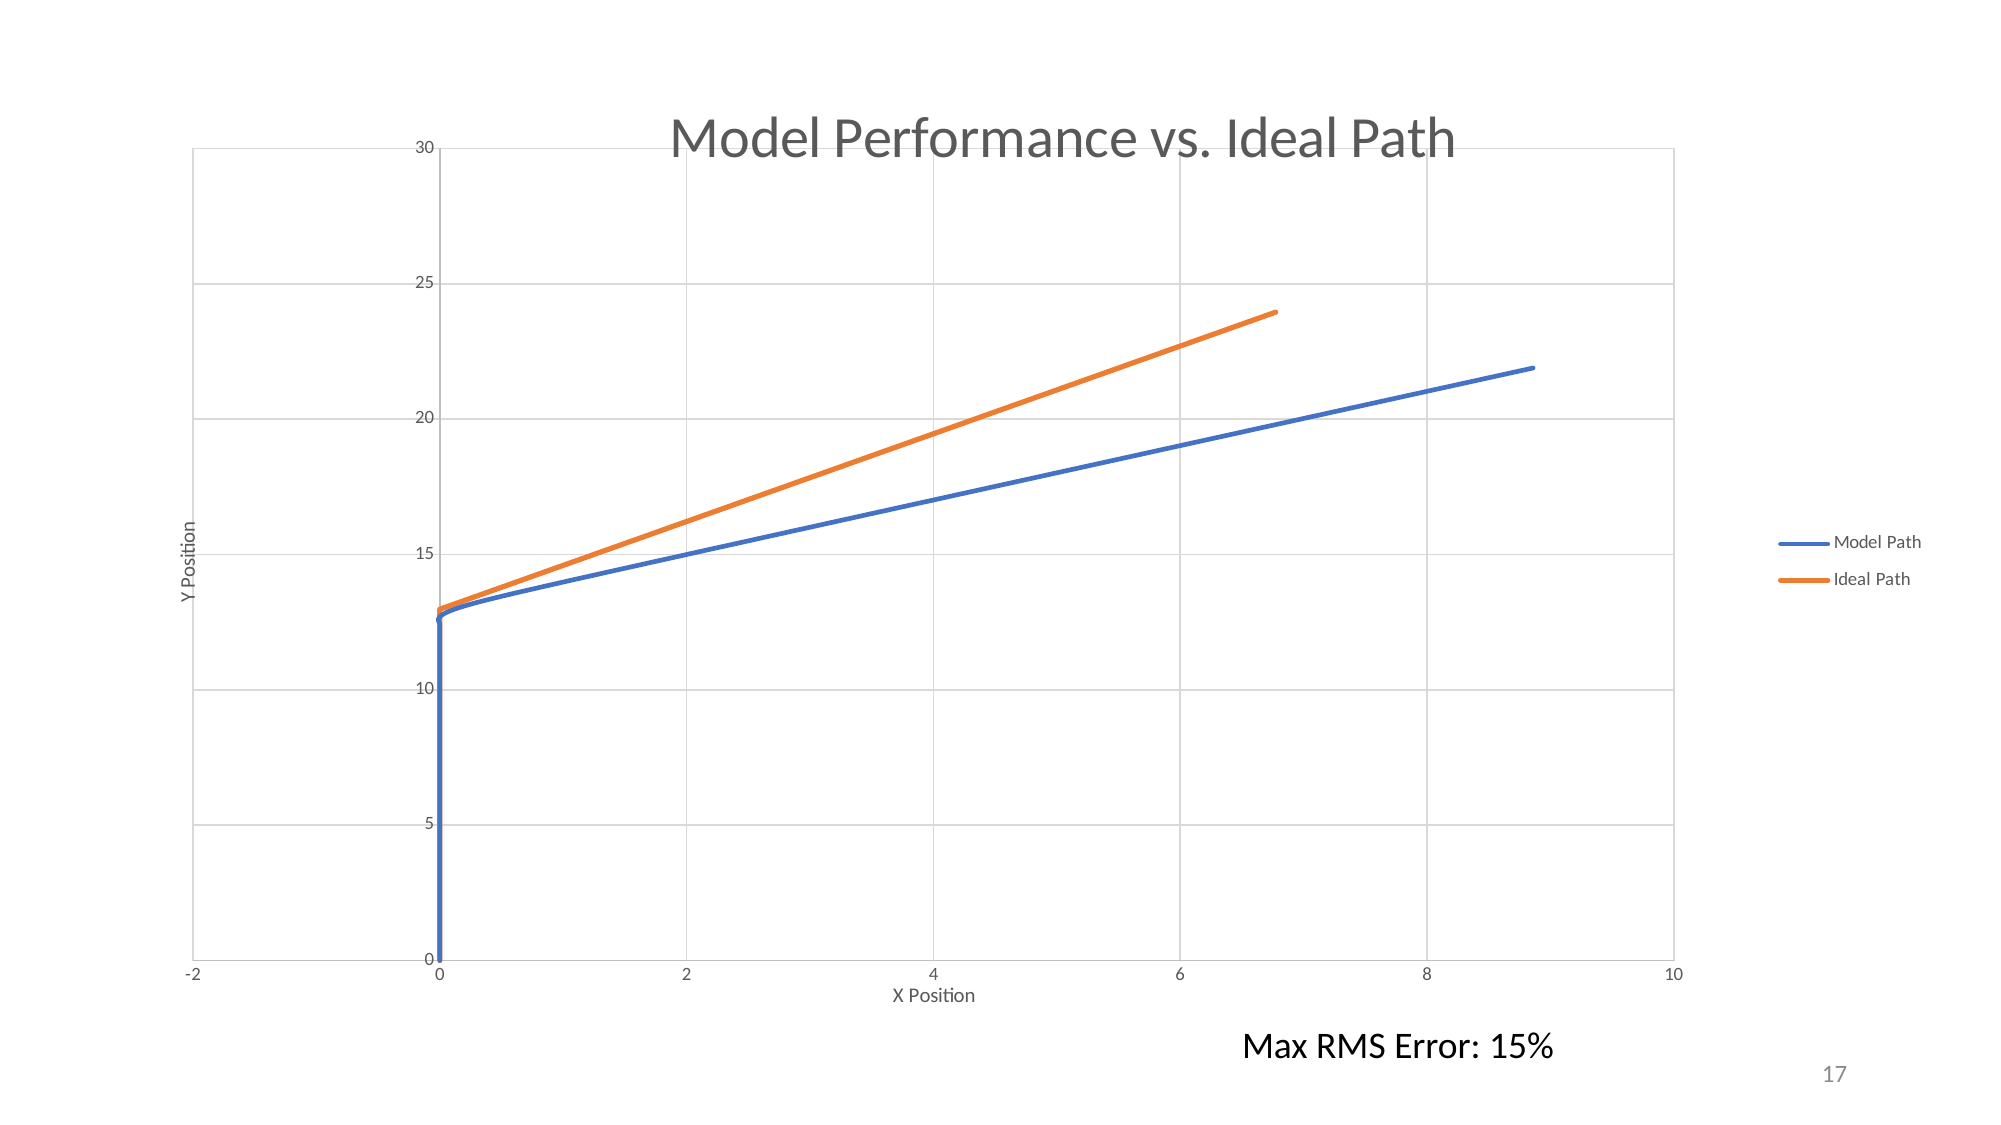

### Chart: Model Performance vs. Ideal Path

| Category |  |  |
|---|---|---|
Max RMS Error: 15%
17